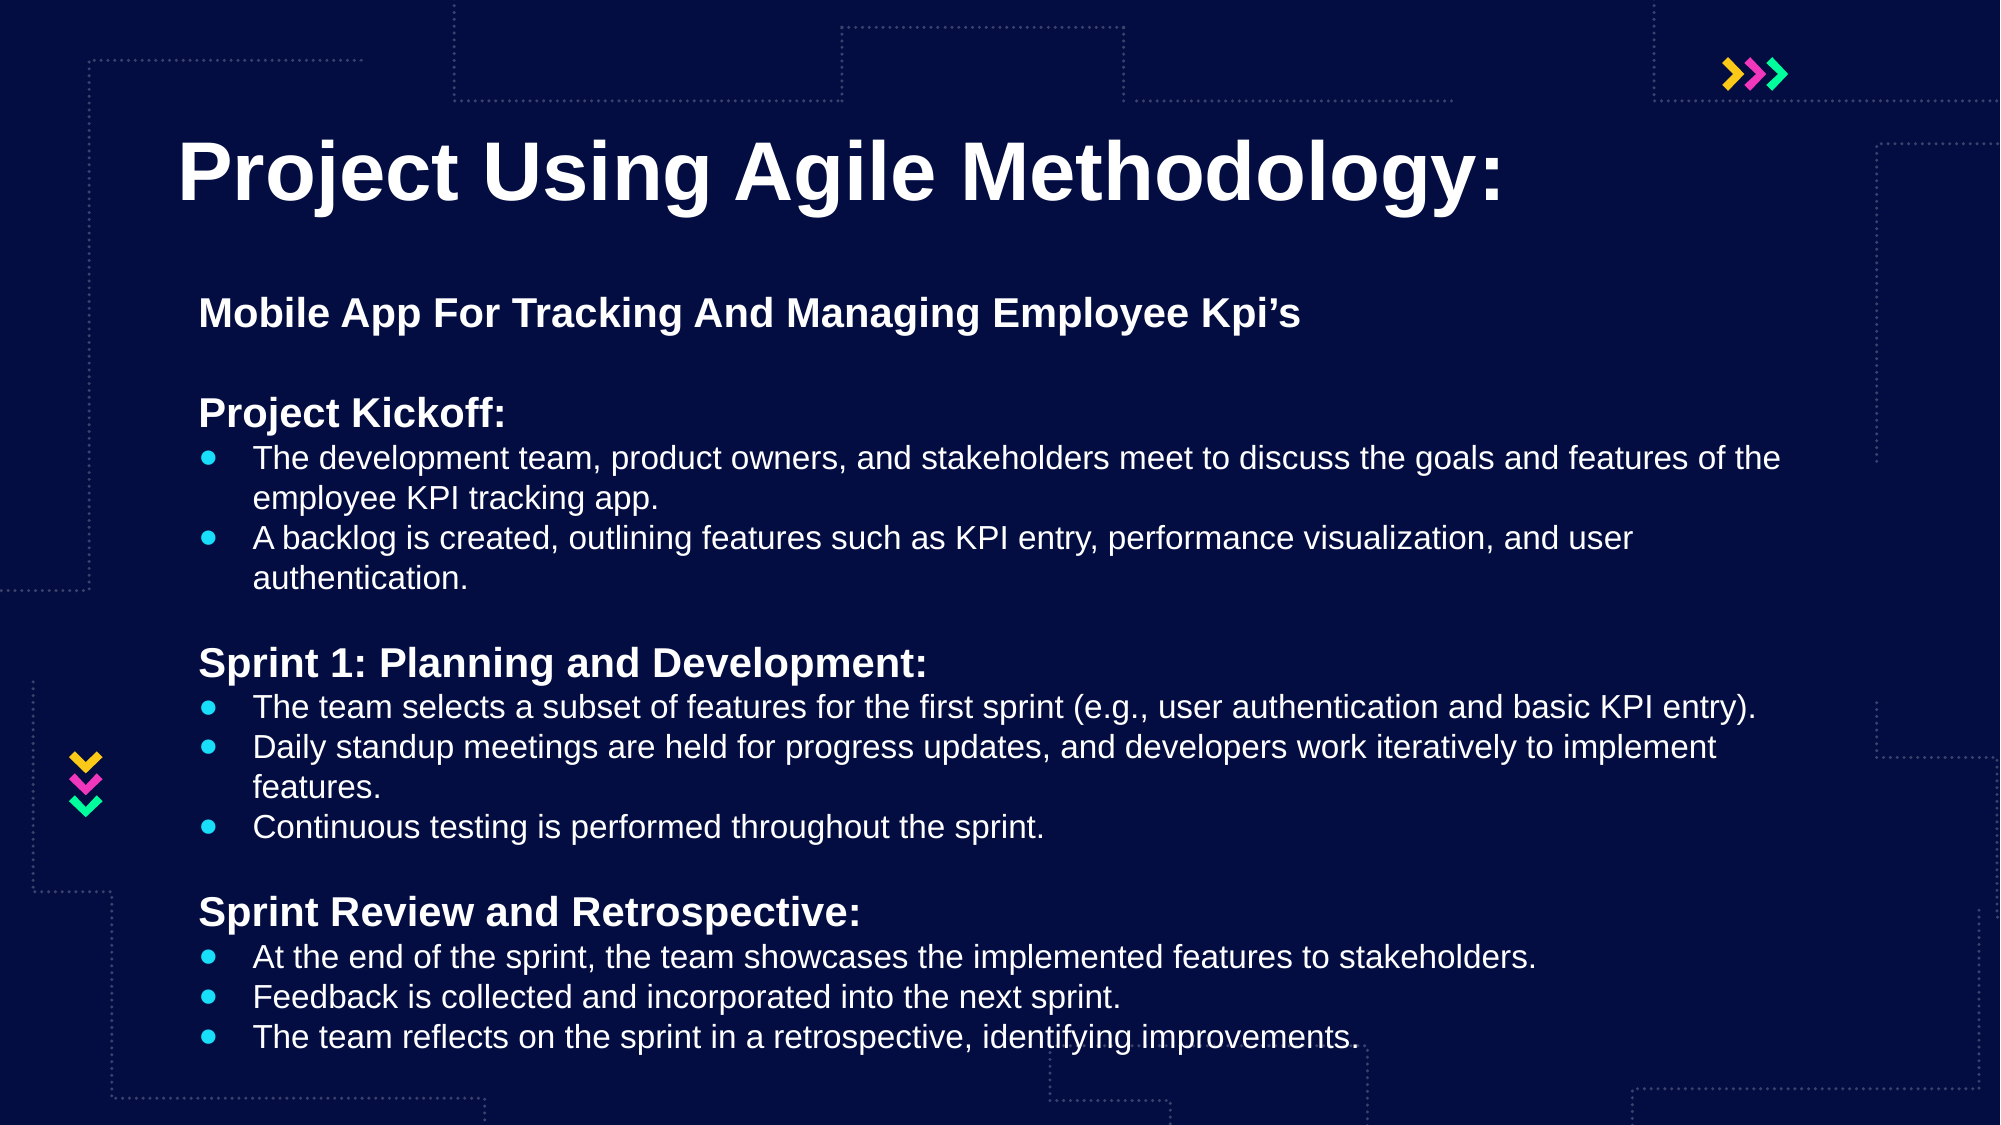

# Project Using Agile Methodology:
Mobile App For Tracking And Managing Employee Kpi’s

Project Kickoff:
The development team, product owners, and stakeholders meet to discuss the goals and features of the employee KPI tracking app.
A backlog is created, outlining features such as KPI entry, performance visualization, and user authentication.

Sprint 1: Planning and Development:
The team selects a subset of features for the first sprint (e.g., user authentication and basic KPI entry).
Daily standup meetings are held for progress updates, and developers work iteratively to implement features.
Continuous testing is performed throughout the sprint.

Sprint Review and Retrospective:
At the end of the sprint, the team showcases the implemented features to stakeholders.
Feedback is collected and incorporated into the next sprint.
The team reflects on the sprint in a retrospective, identifying improvements.